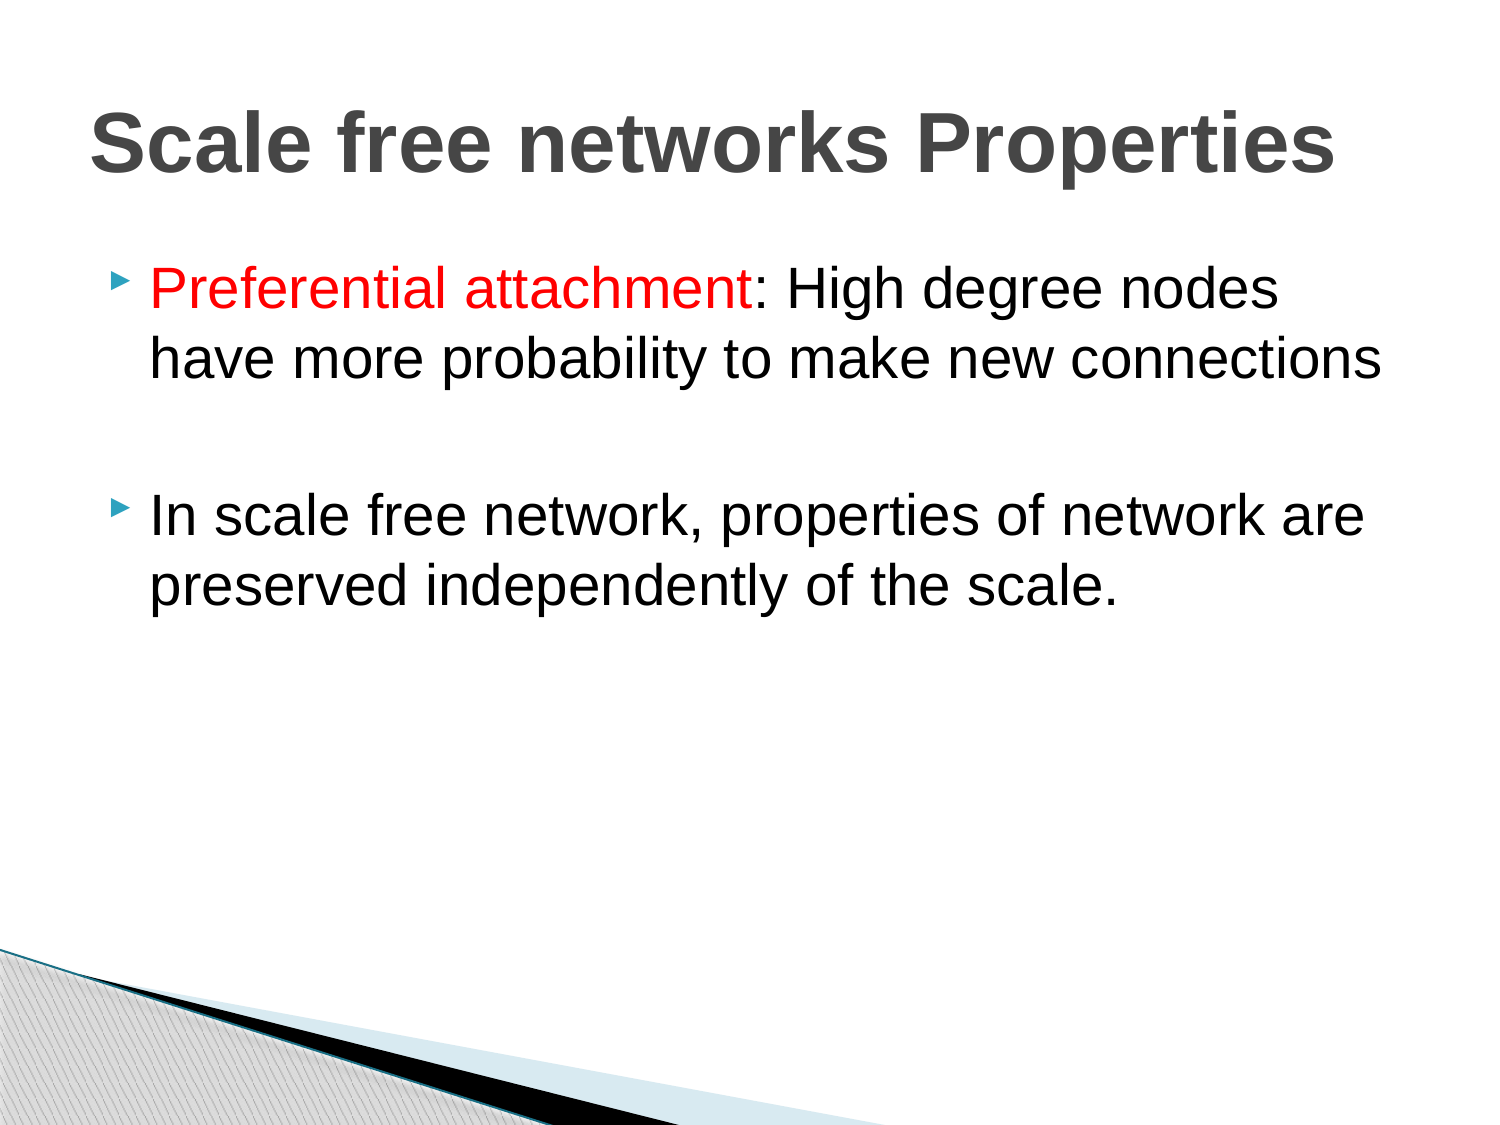

# Scale free networks Properties
Preferential attachment: High degree nodes have more probability to make new connections

In scale free network, properties of network are preserved independently of the scale.